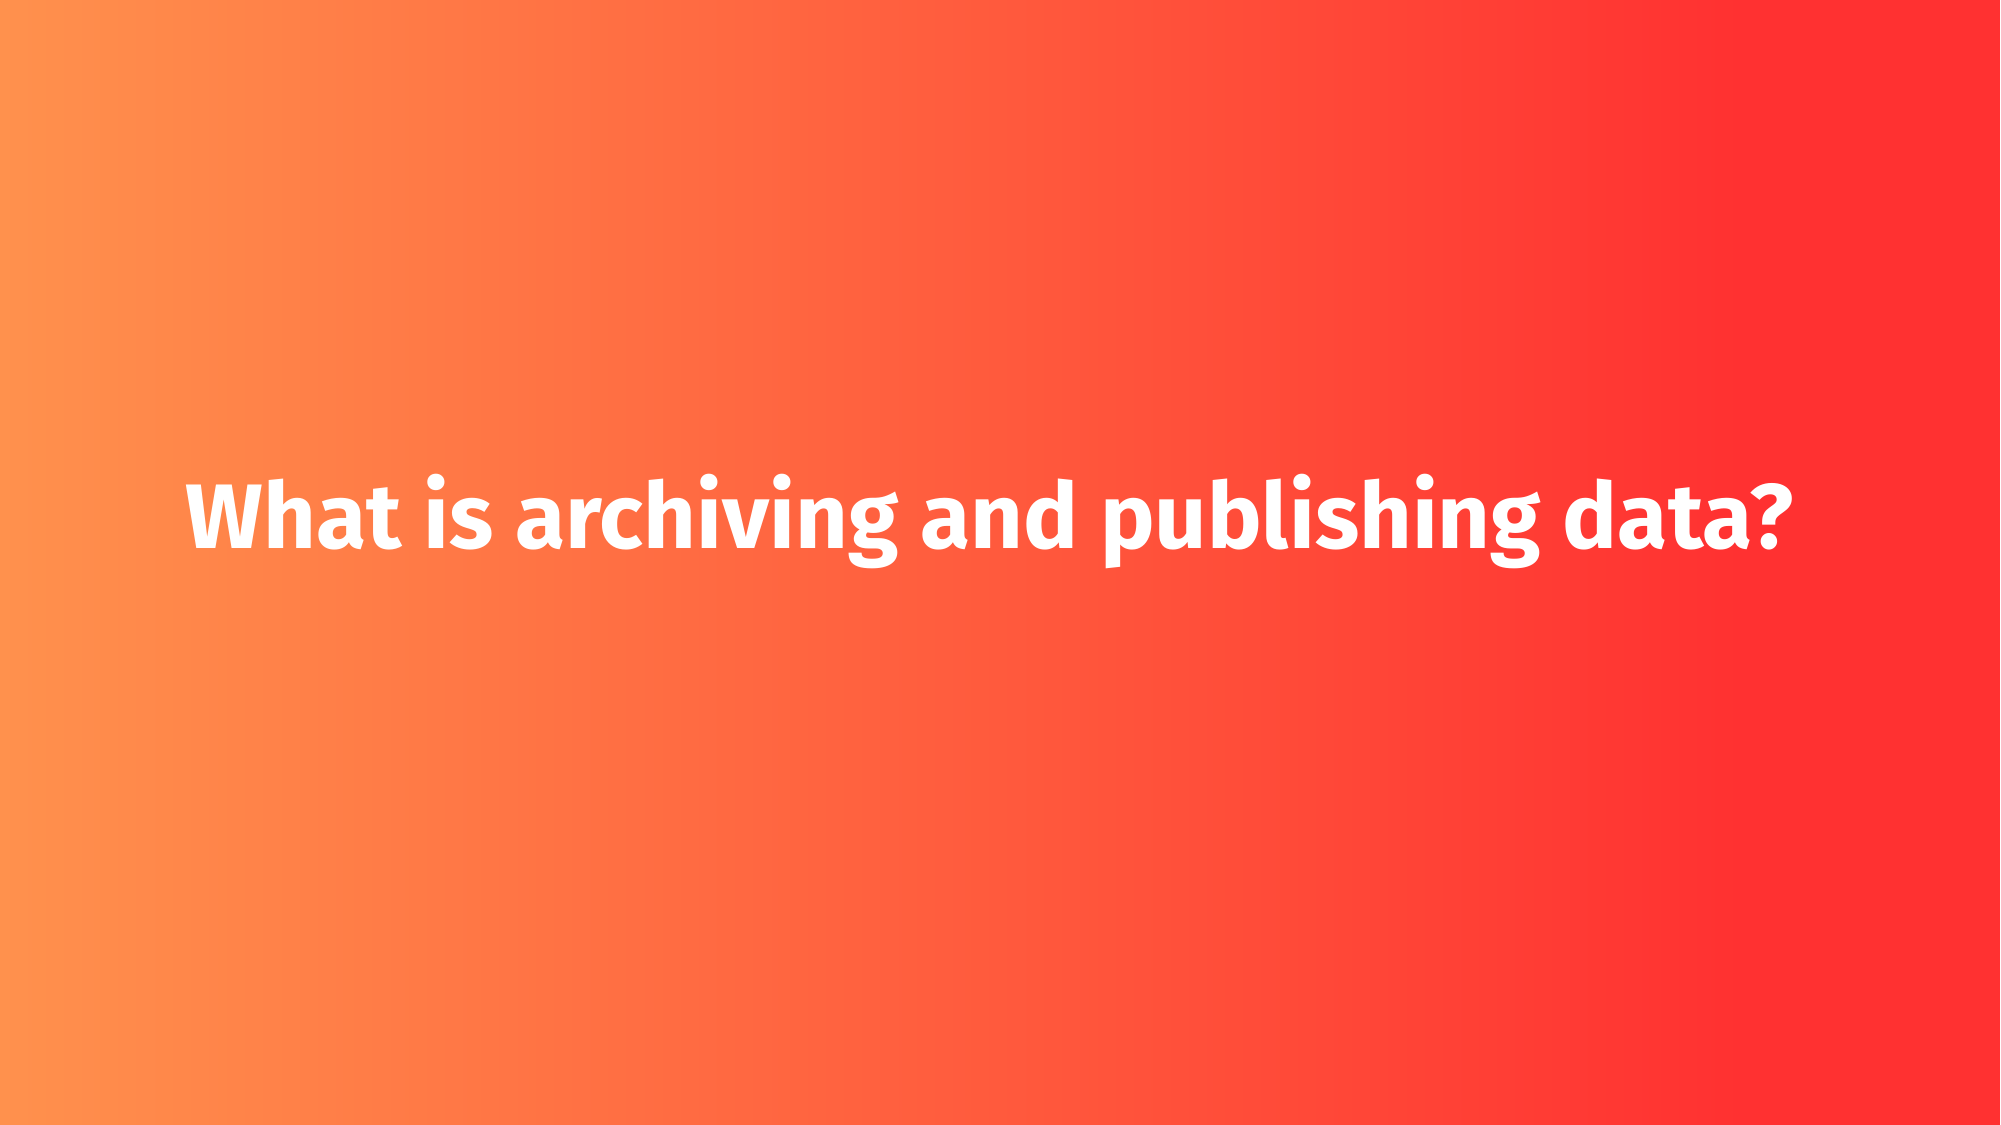

# What is archiving and publishing data?